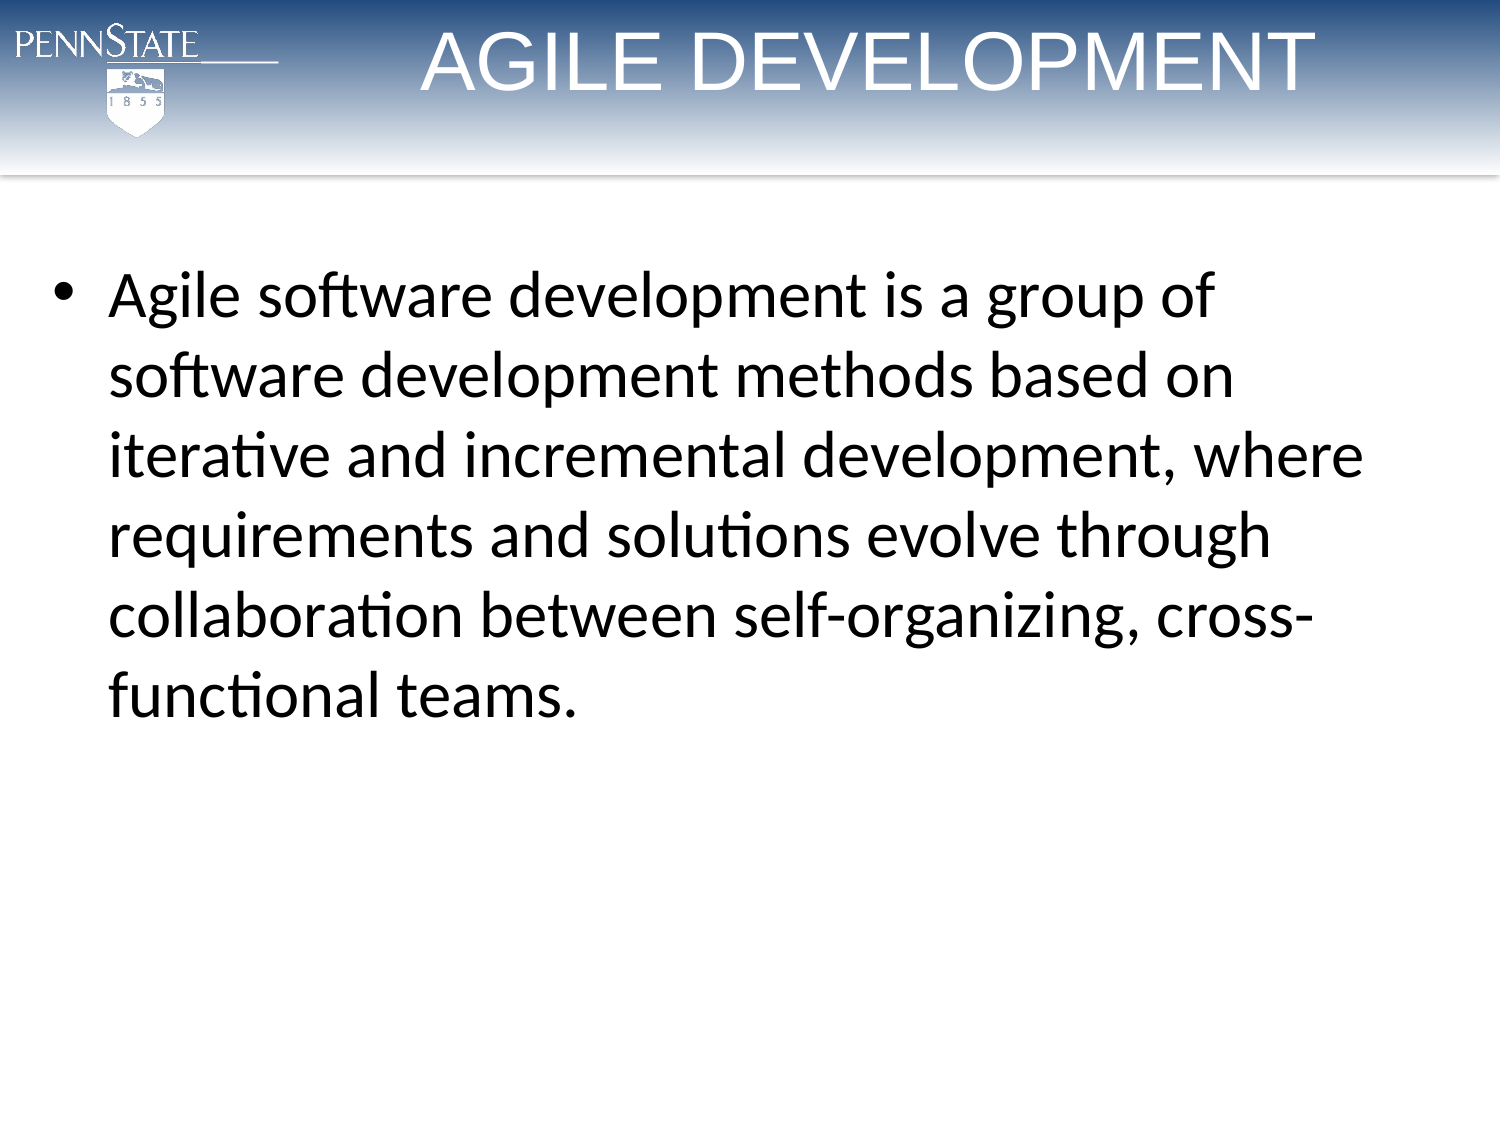

# Agile Development

Agile software development is a group of software development methods based on iterative and incremental development, where requirements and solutions evolve through collaboration between self-organizing, cross-functional teams.